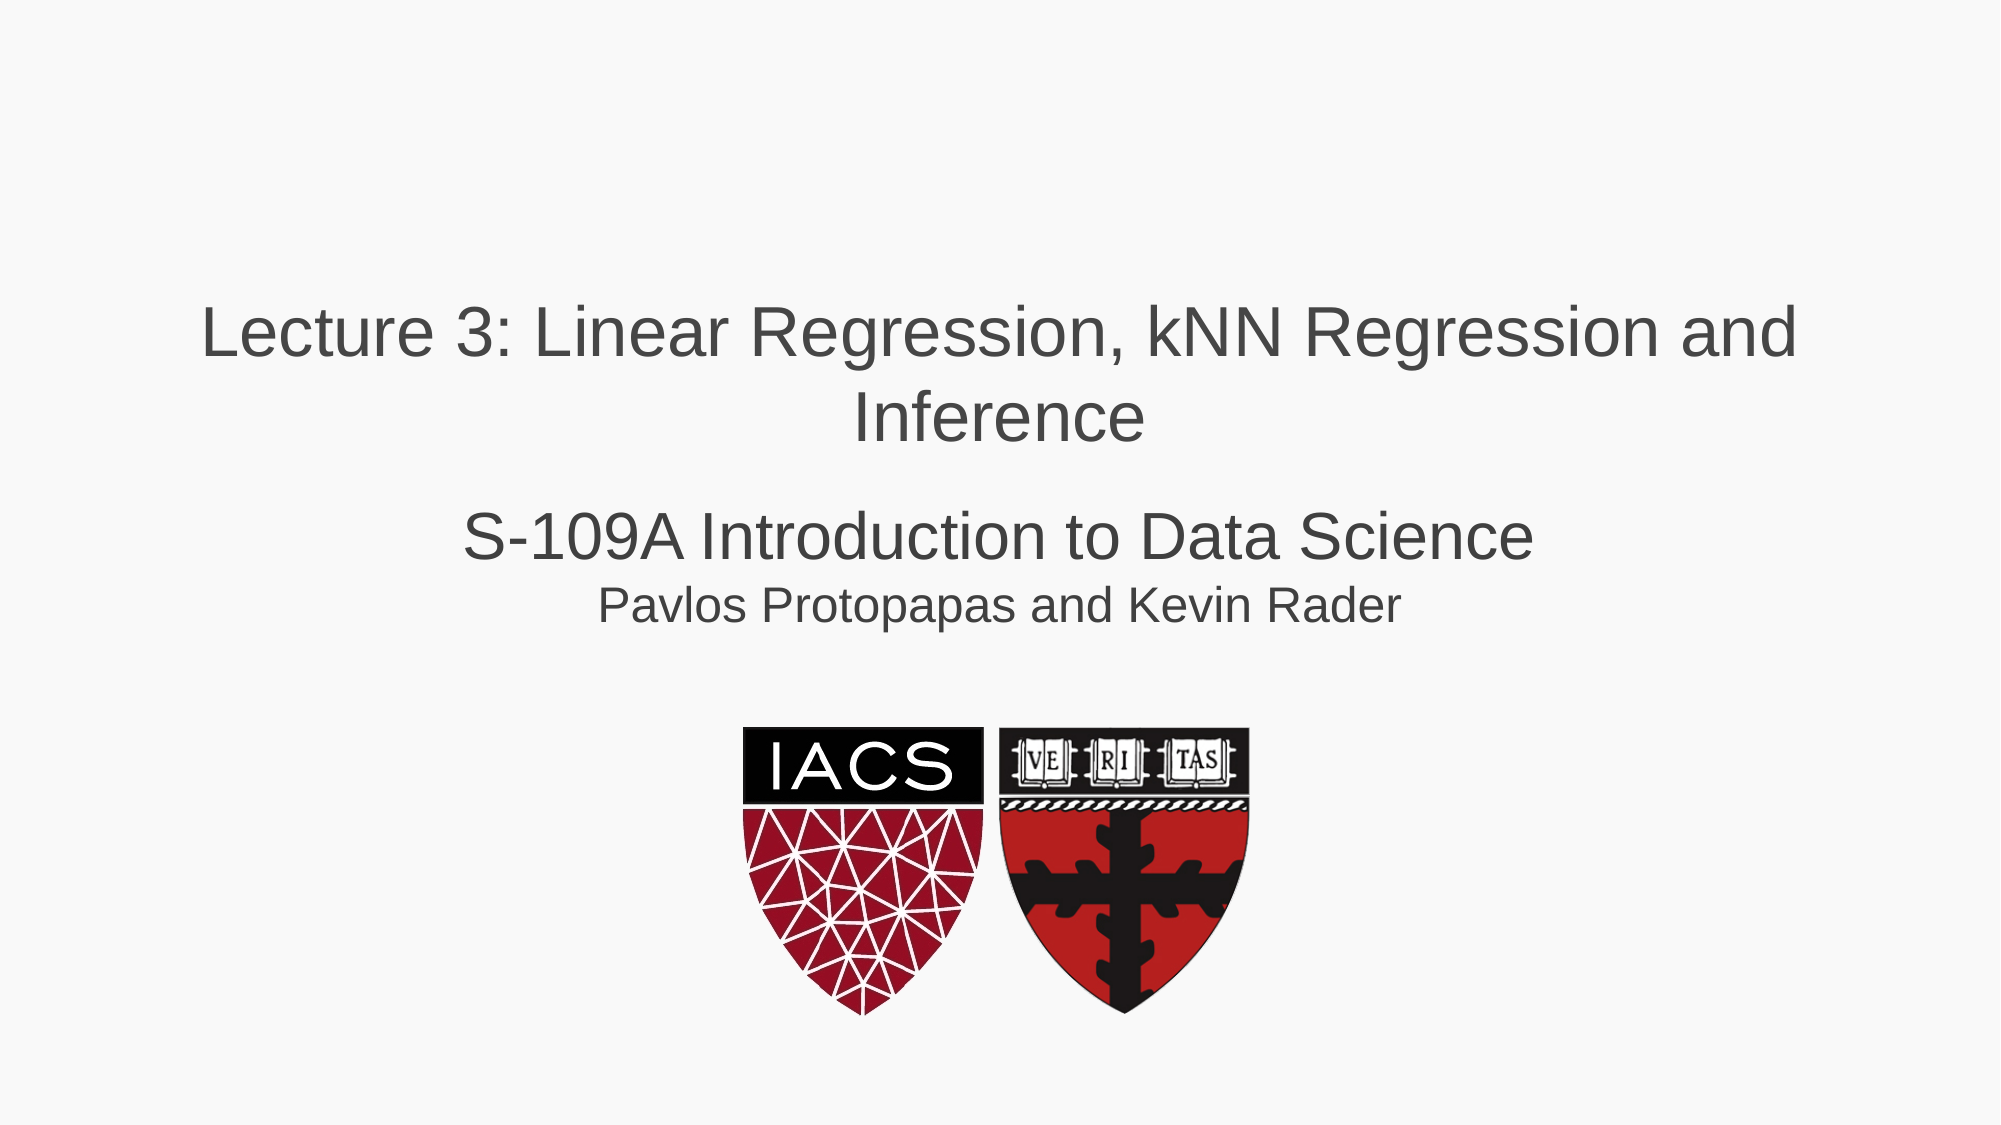

# Lecture 3: Linear Regression, kNN Regression and Inference